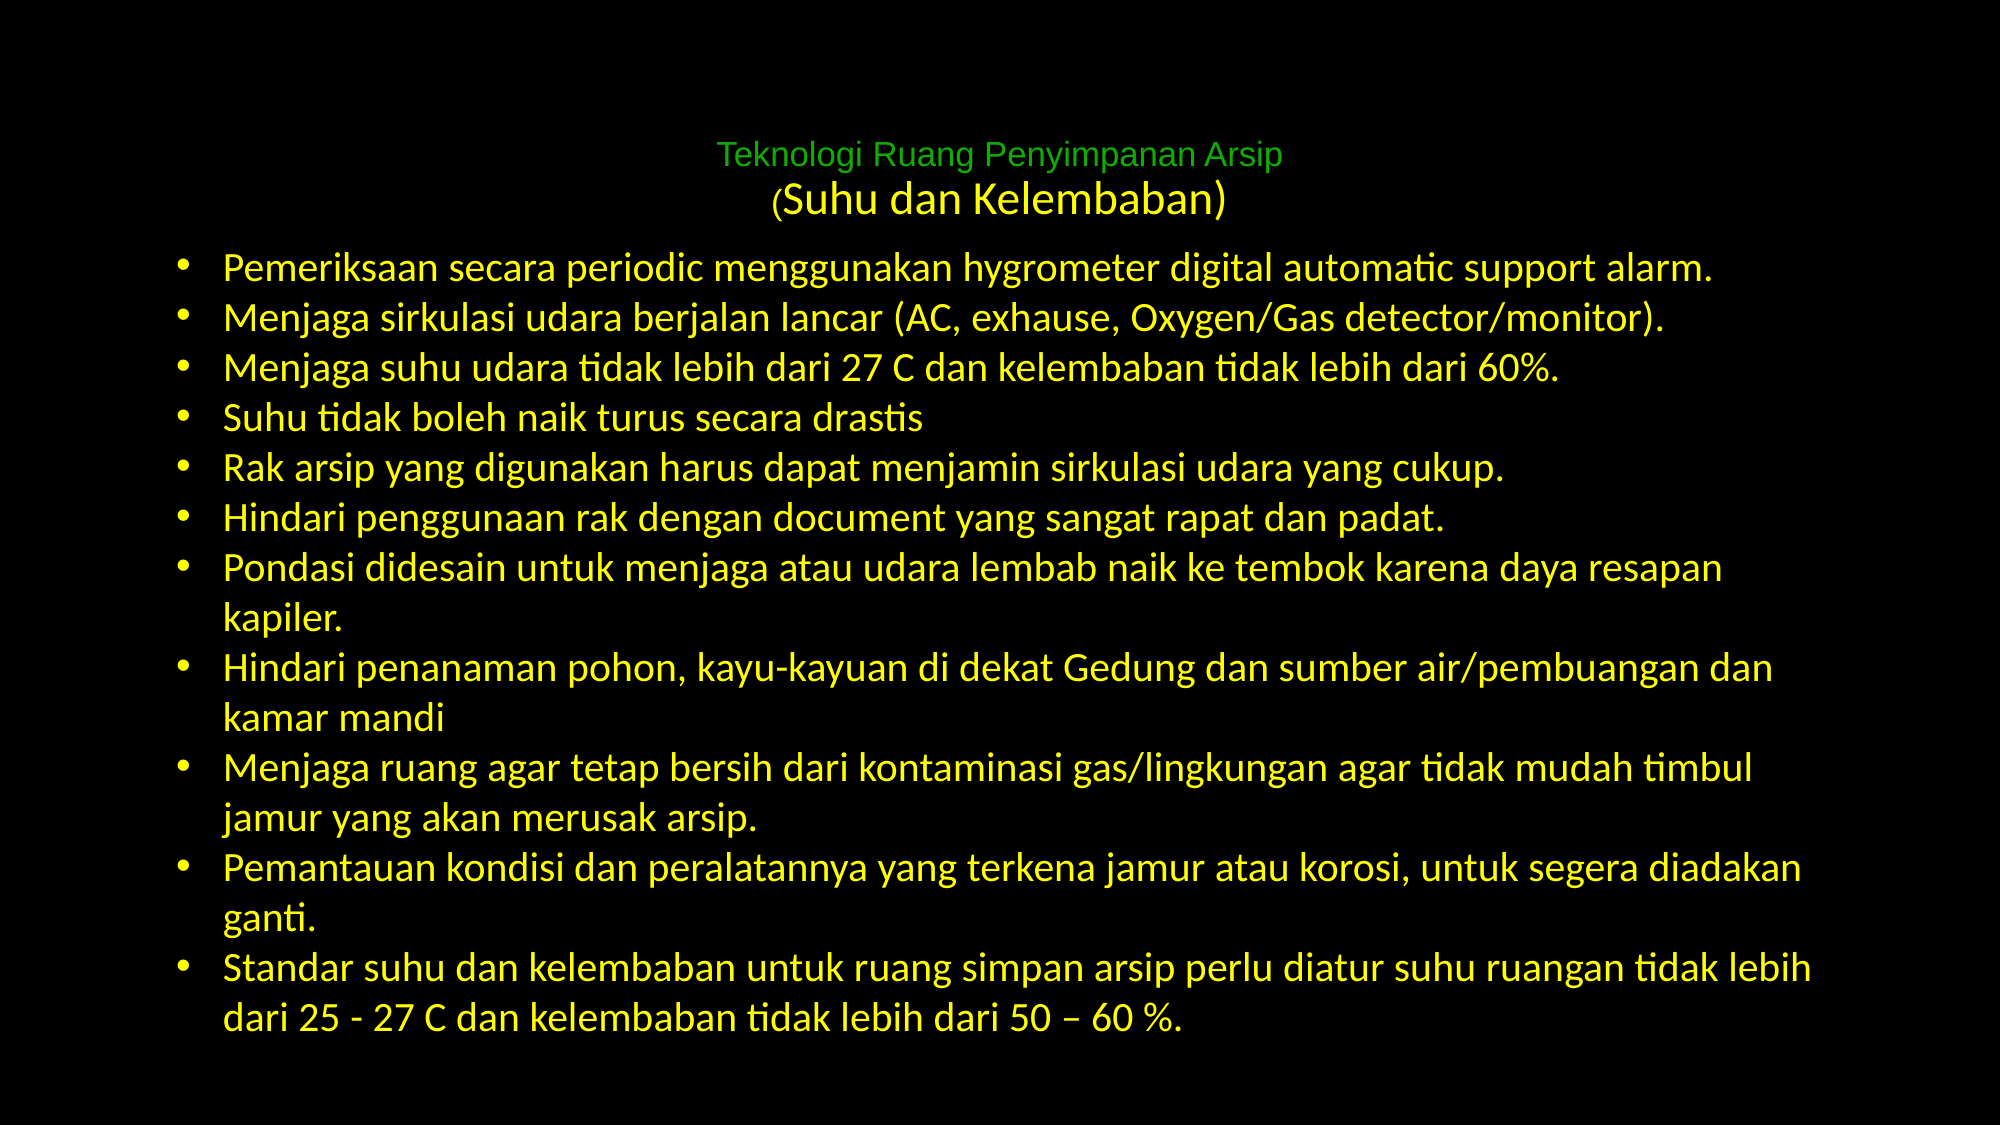

# Teknologi Ruang Penyimpanan Arsip (Suhu dan Kelembaban)
Pemeriksaan secara periodic menggunakan hygrometer digital automatic support alarm.
Menjaga sirkulasi udara berjalan lancar (AC, exhause, Oxygen/Gas detector/monitor).
Menjaga suhu udara tidak lebih dari 27 C dan kelembaban tidak lebih dari 60%.
Suhu tidak boleh naik turus secara drastis
Rak arsip yang digunakan harus dapat menjamin sirkulasi udara yang cukup.
Hindari penggunaan rak dengan document yang sangat rapat dan padat.
Pondasi didesain untuk menjaga atau udara lembab naik ke tembok karena daya resapan kapiler.
Hindari penanaman pohon, kayu-kayuan di dekat Gedung dan sumber air/pembuangan dan kamar mandi
Menjaga ruang agar tetap bersih dari kontaminasi gas/lingkungan agar tidak mudah timbul jamur yang akan merusak arsip.
Pemantauan kondisi dan peralatannya yang terkena jamur atau korosi, untuk segera diadakan ganti.
Standar suhu dan kelembaban untuk ruang simpan arsip perlu diatur suhu ruangan tidak lebih dari 25 - 27 C dan kelembaban tidak lebih dari 50 – 60 %.